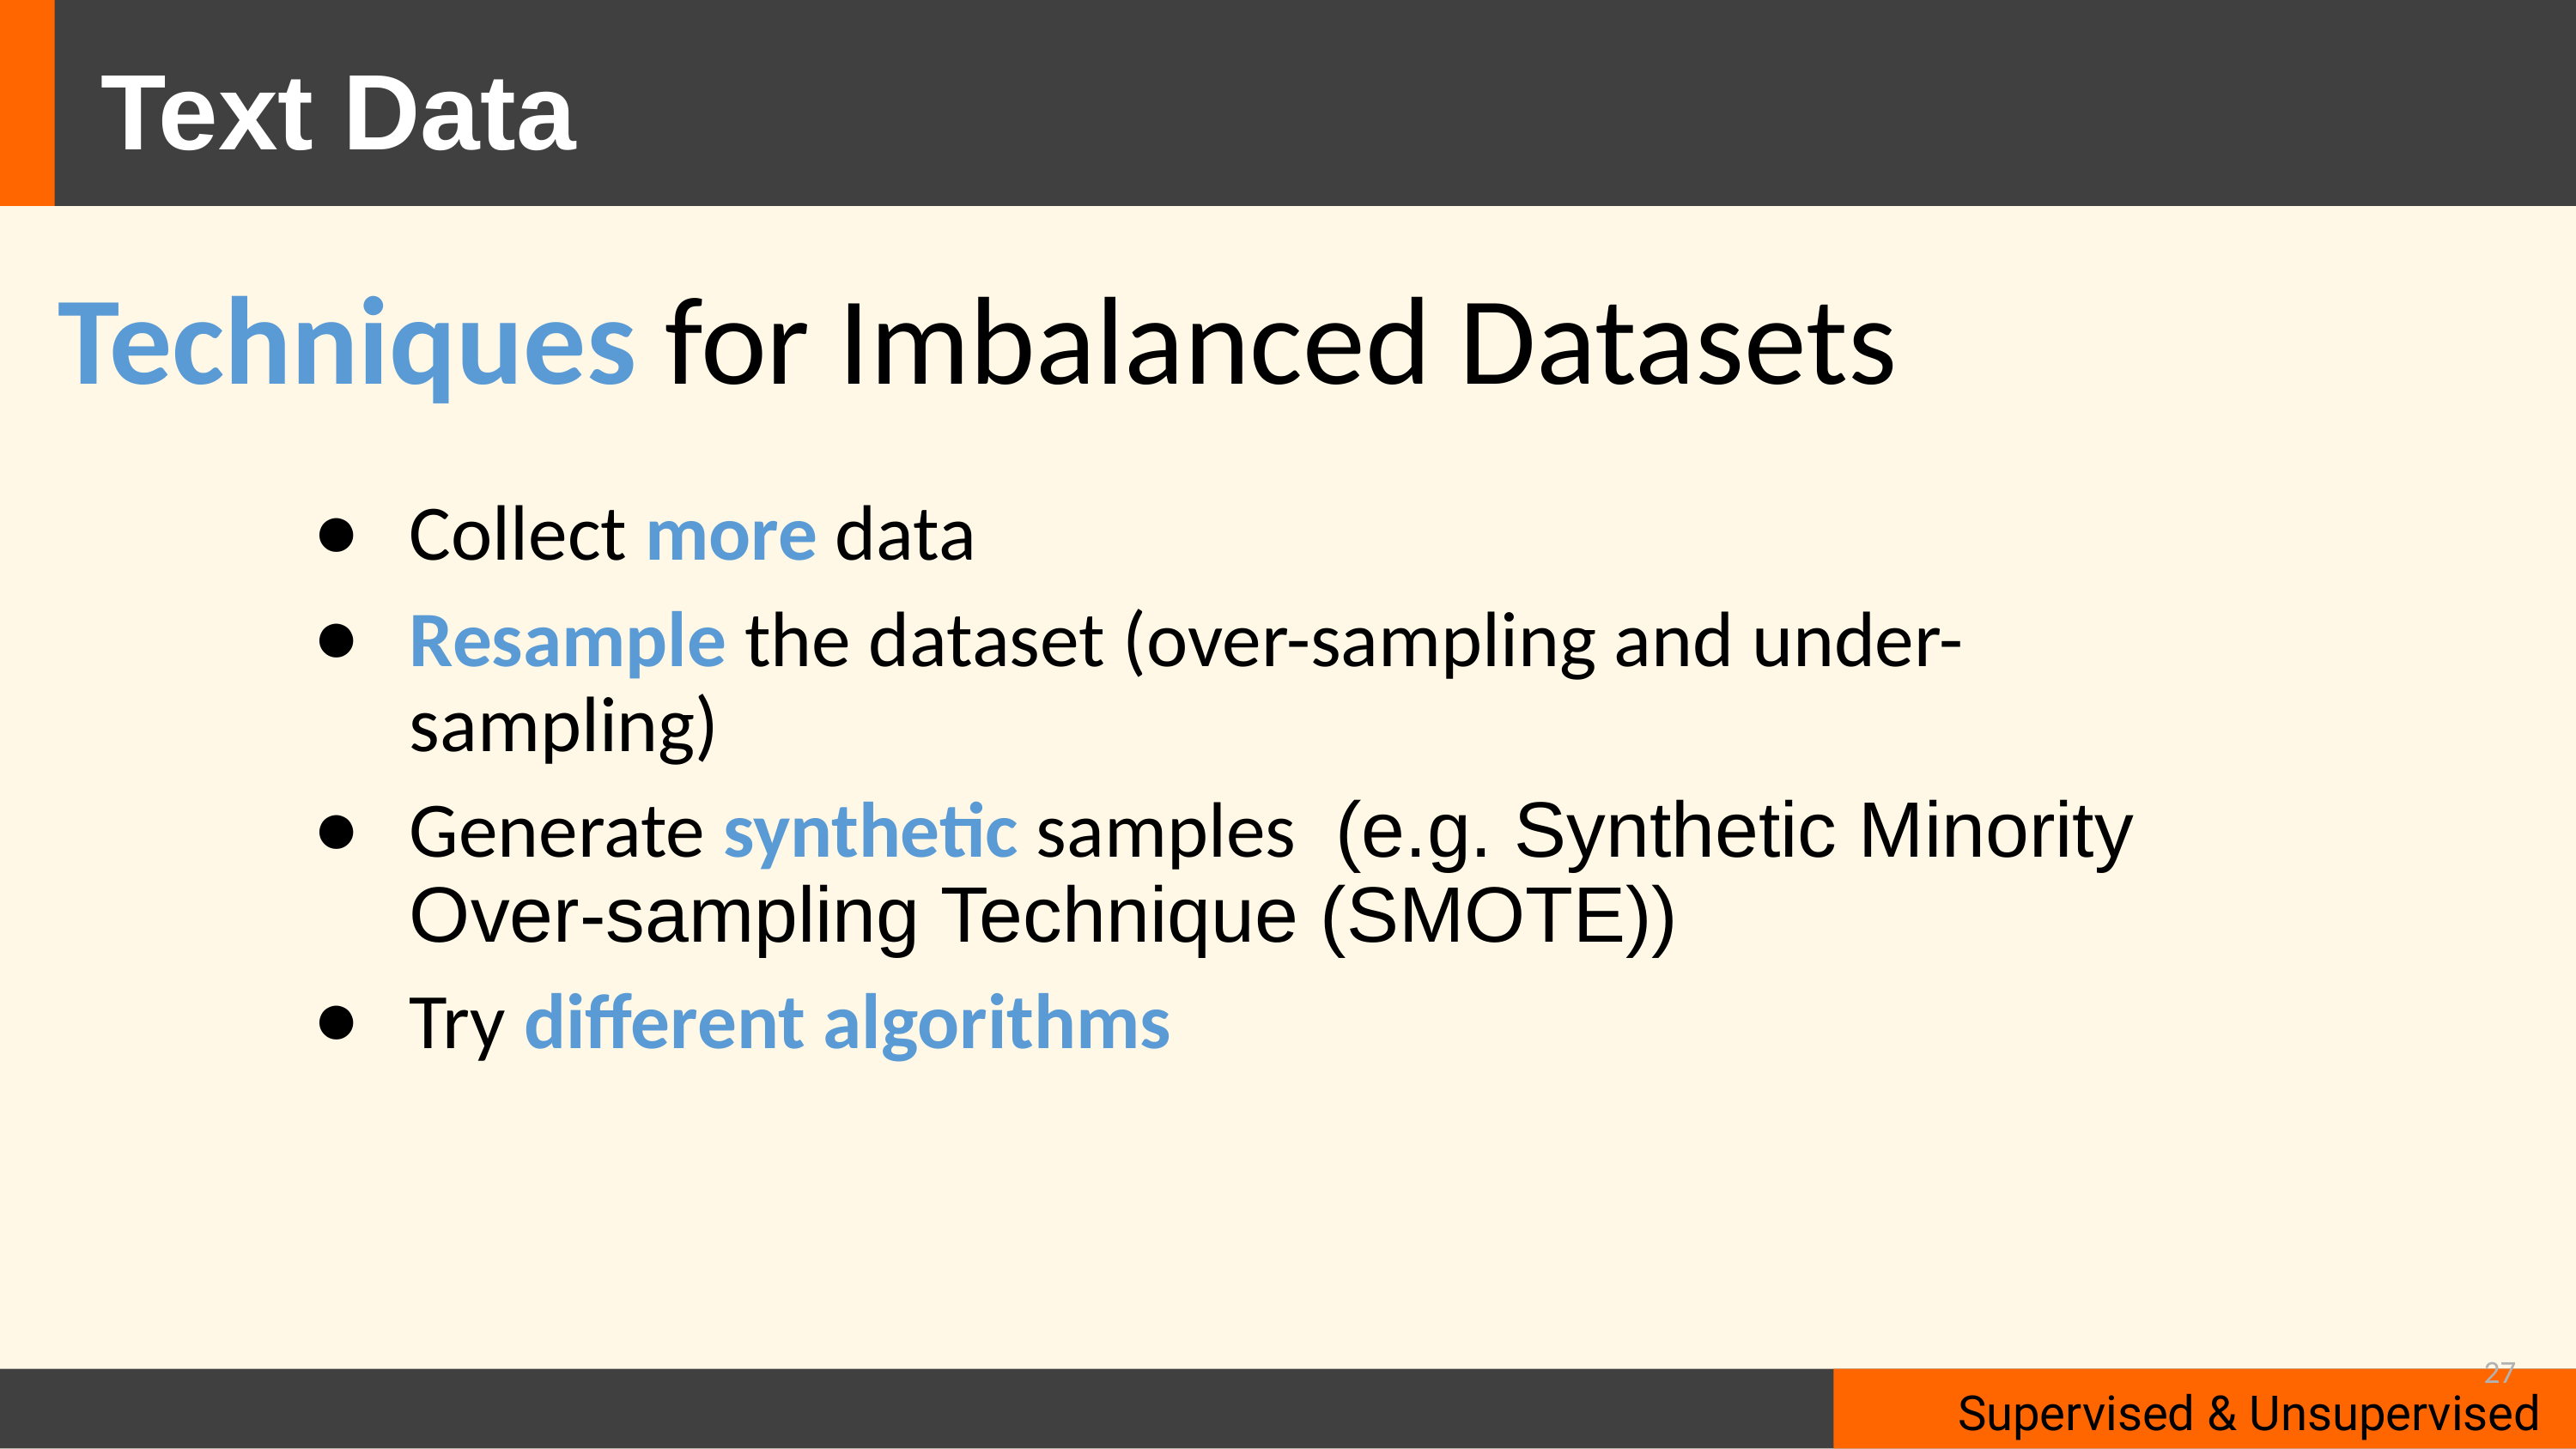

Text Data
# Techniques for Imbalanced Datasets
Collect more data
Resample the dataset (over-sampling and under-sampling)
Generate synthetic samples  (e.g. Synthetic Minority Over-sampling Technique (SMOTE))
Try different algorithms

27
Supervised & Unsupervised